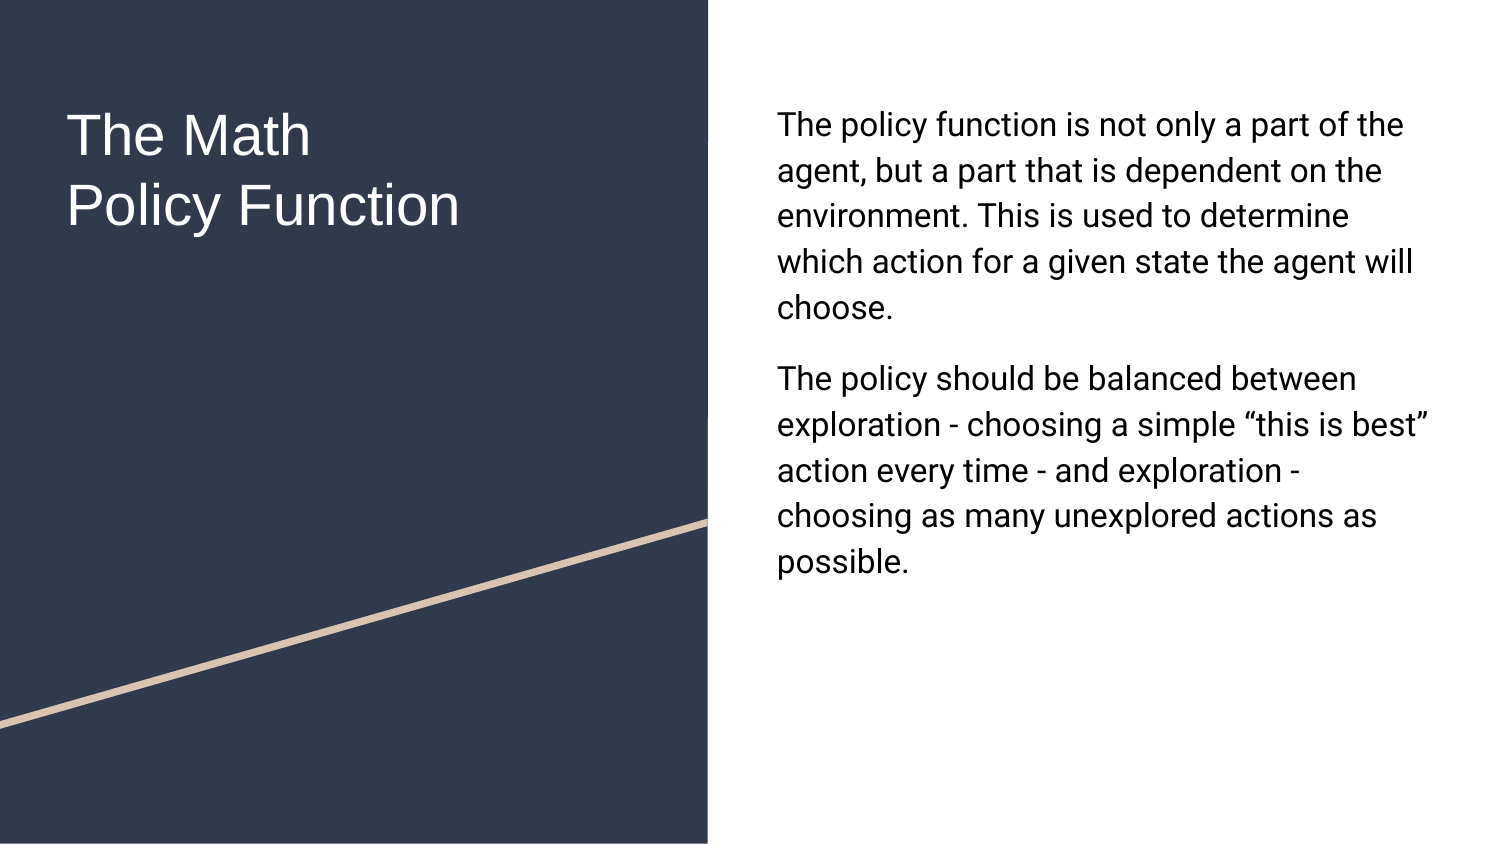

# The Math
Policy Function
The policy function is not only a part of the agent, but a part that is dependent on the environment. This is used to determine which action for a given state the agent will choose.
The policy should be balanced between exploration - choosing a simple “this is best” action every time - and exploration - choosing as many unexplored actions as possible.